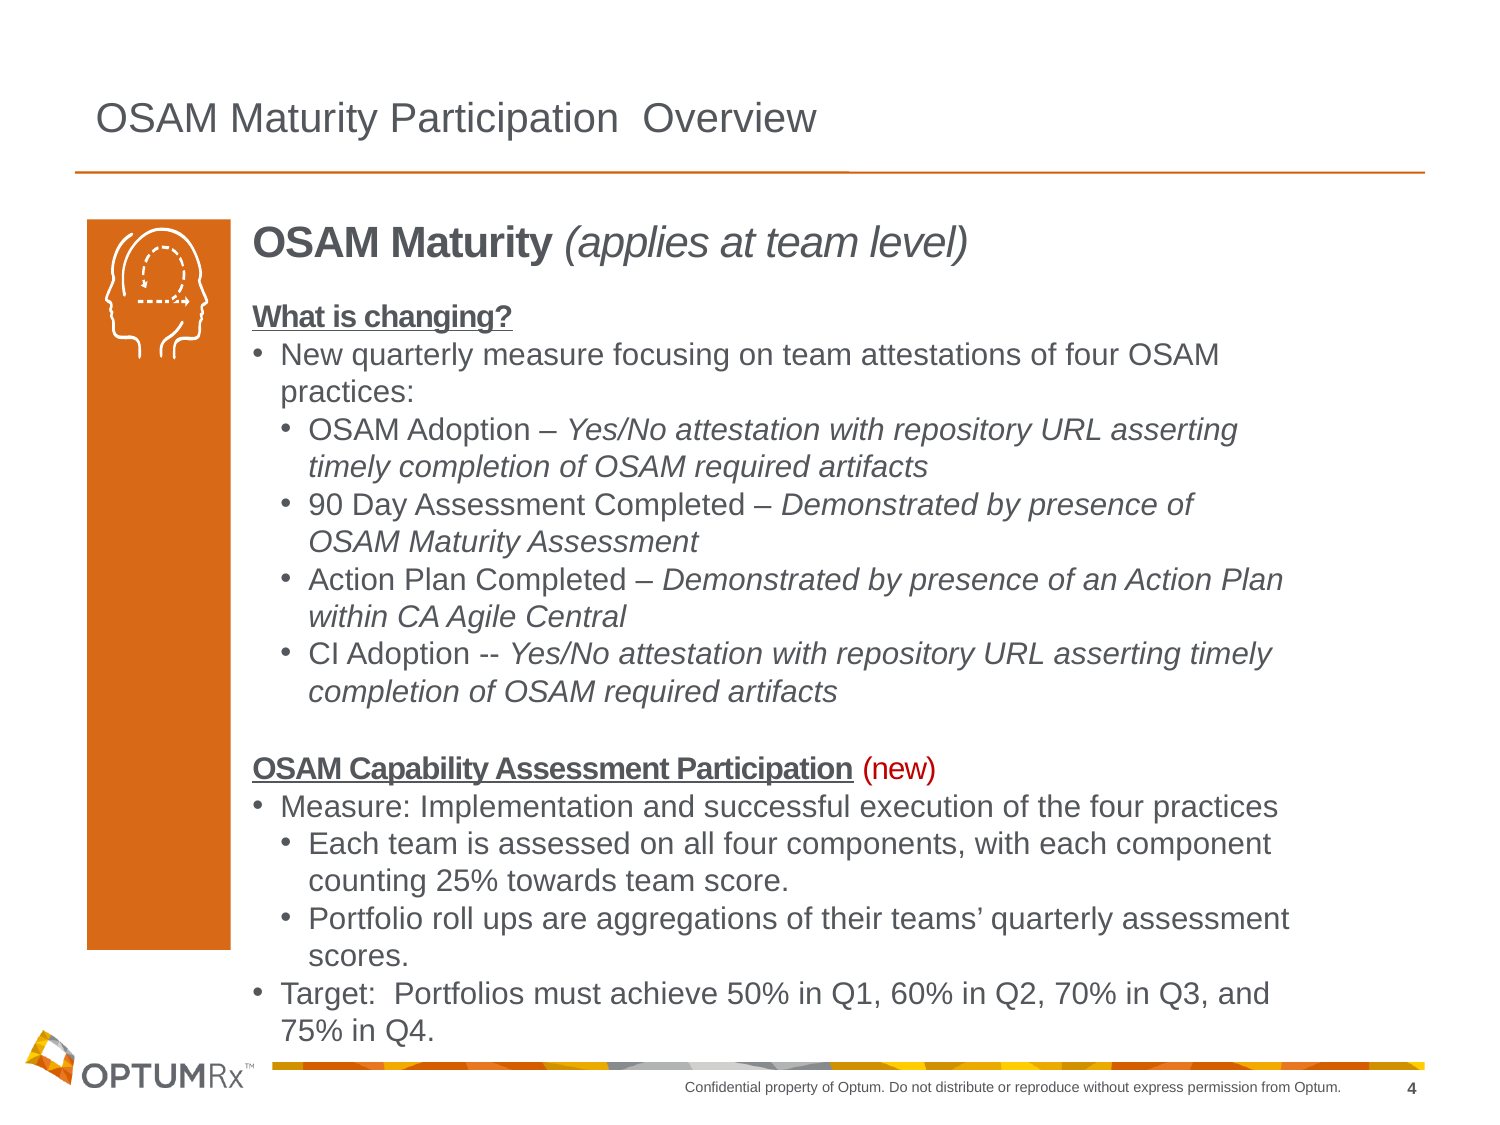

OSAM Maturity Participation  Overview

OSAM Maturity (applies at team level)

What is changing?
New quarterly measure focusing on team attestations of four OSAM practices:
OSAM Adoption – Yes/No attestation with repository URL asserting timely completion of OSAM required artifacts
90 Day Assessment Completed – Demonstrated by presence of OSAM Maturity Assessment
Action Plan Completed – Demonstrated by presence of an Action Plan within CA Agile Central
CI Adoption -- Yes/No attestation with repository URL asserting timely completion of OSAM required artifacts

OSAM Capability Assessment Participation (new)
Measure: Implementation and successful execution of the four practices
Each team is assessed on all four components, with each component counting 25% towards team score.
Portfolio roll ups are aggregations of their teams’ quarterly assessment scores.
Target:  Portfolios must achieve 50% in Q1, 60% in Q2, 70% in Q3, and 75% in Q4.